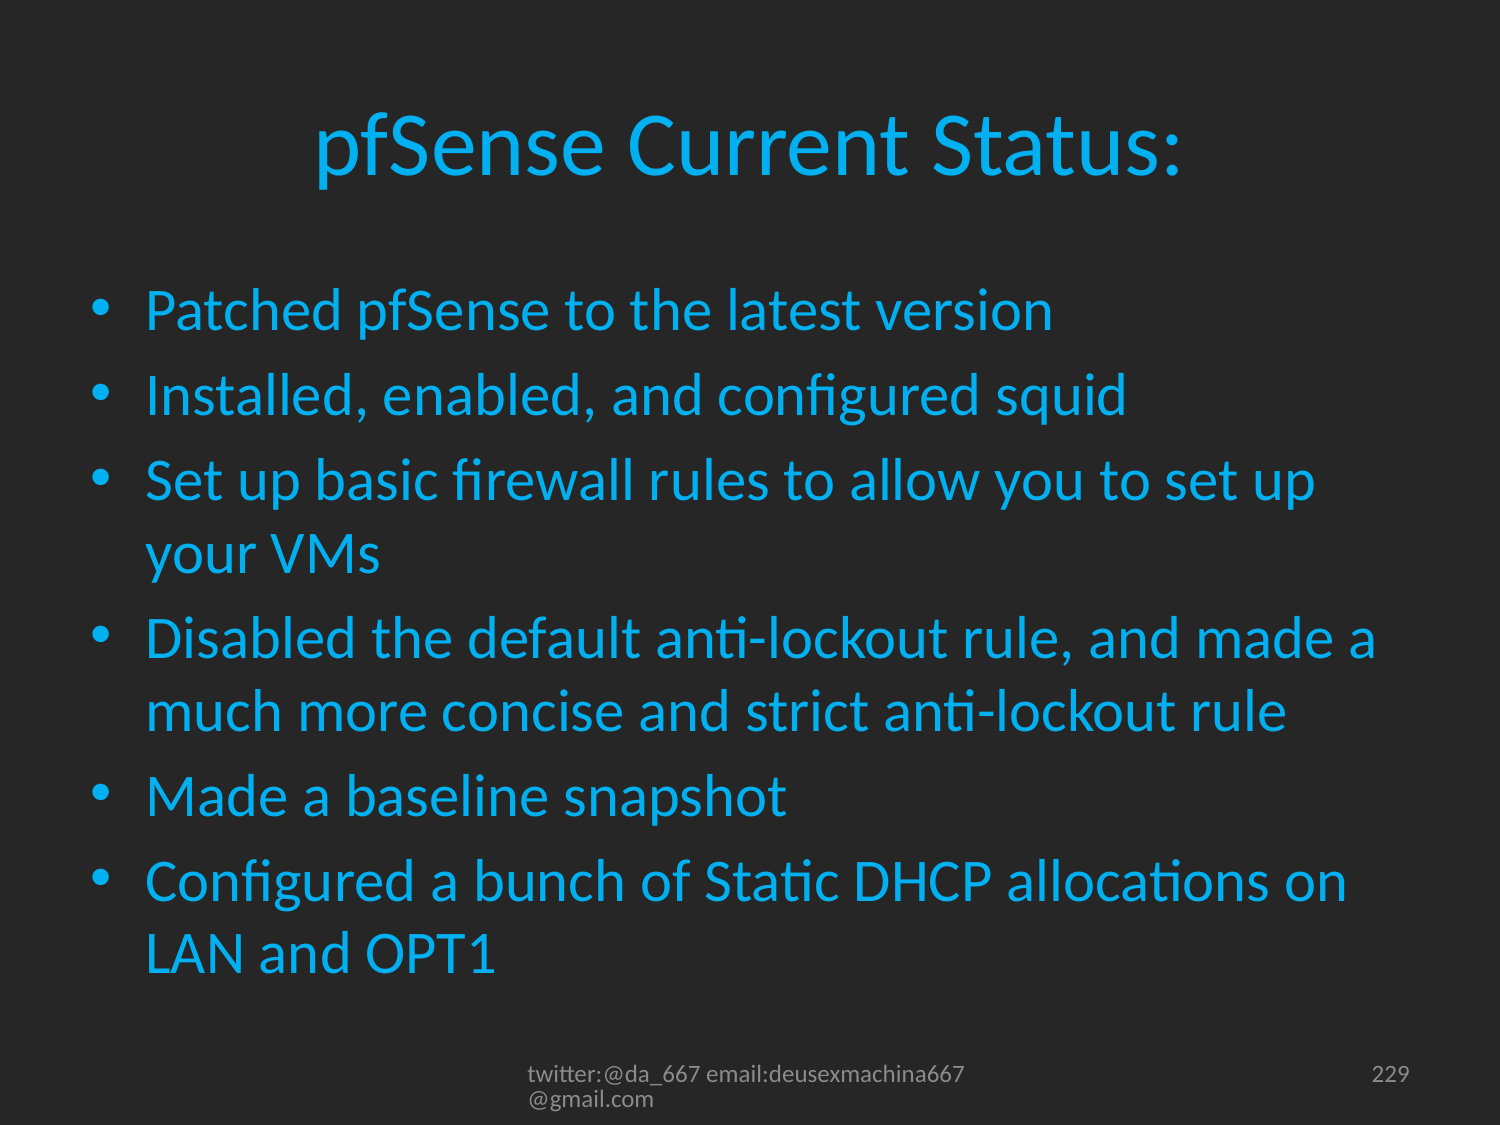

# pfSense Current Status:
Patched pfSense to the latest version
Installed, enabled, and configured squid
Set up basic firewall rules to allow you to set up your VMs
Disabled the default anti-lockout rule, and made a much more concise and strict anti-lockout rule
Made a baseline snapshot
Configured a bunch of Static DHCP allocations on LAN and OPT1

twitter:@da_667 email:deusexmachina667@gmail.com
229